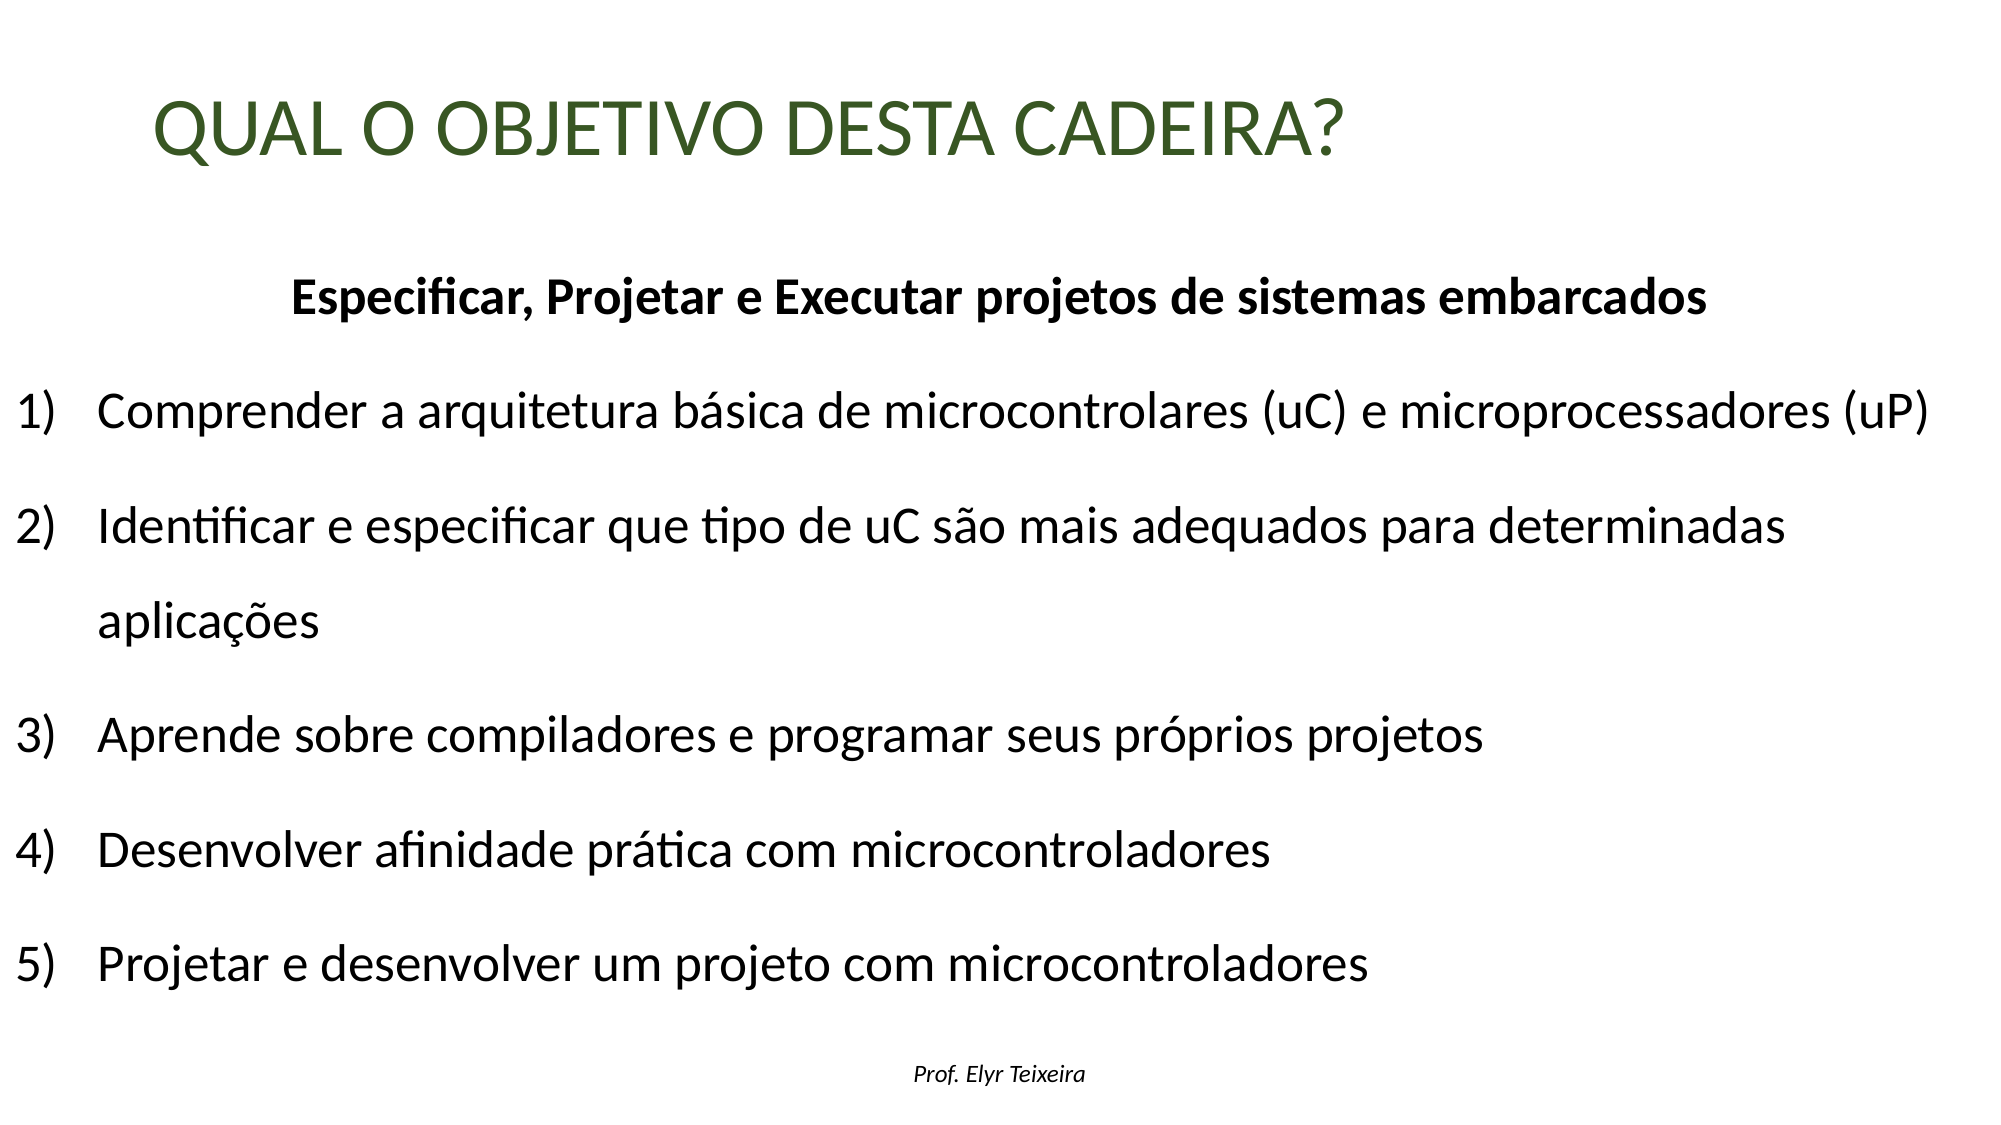

# Qual o objetivo desta cadeira?
Especificar, Projetar e Executar projetos de sistemas embarcados
Comprender a arquitetura básica de microcontrolares (uC) e microprocessadores (uP)
Identificar e especificar que tipo de uC são mais adequados para determinadas aplicações
Aprende sobre compiladores e programar seus próprios projetos
Desenvolver afinidade prática com microcontroladores
Projetar e desenvolver um projeto com microcontroladores